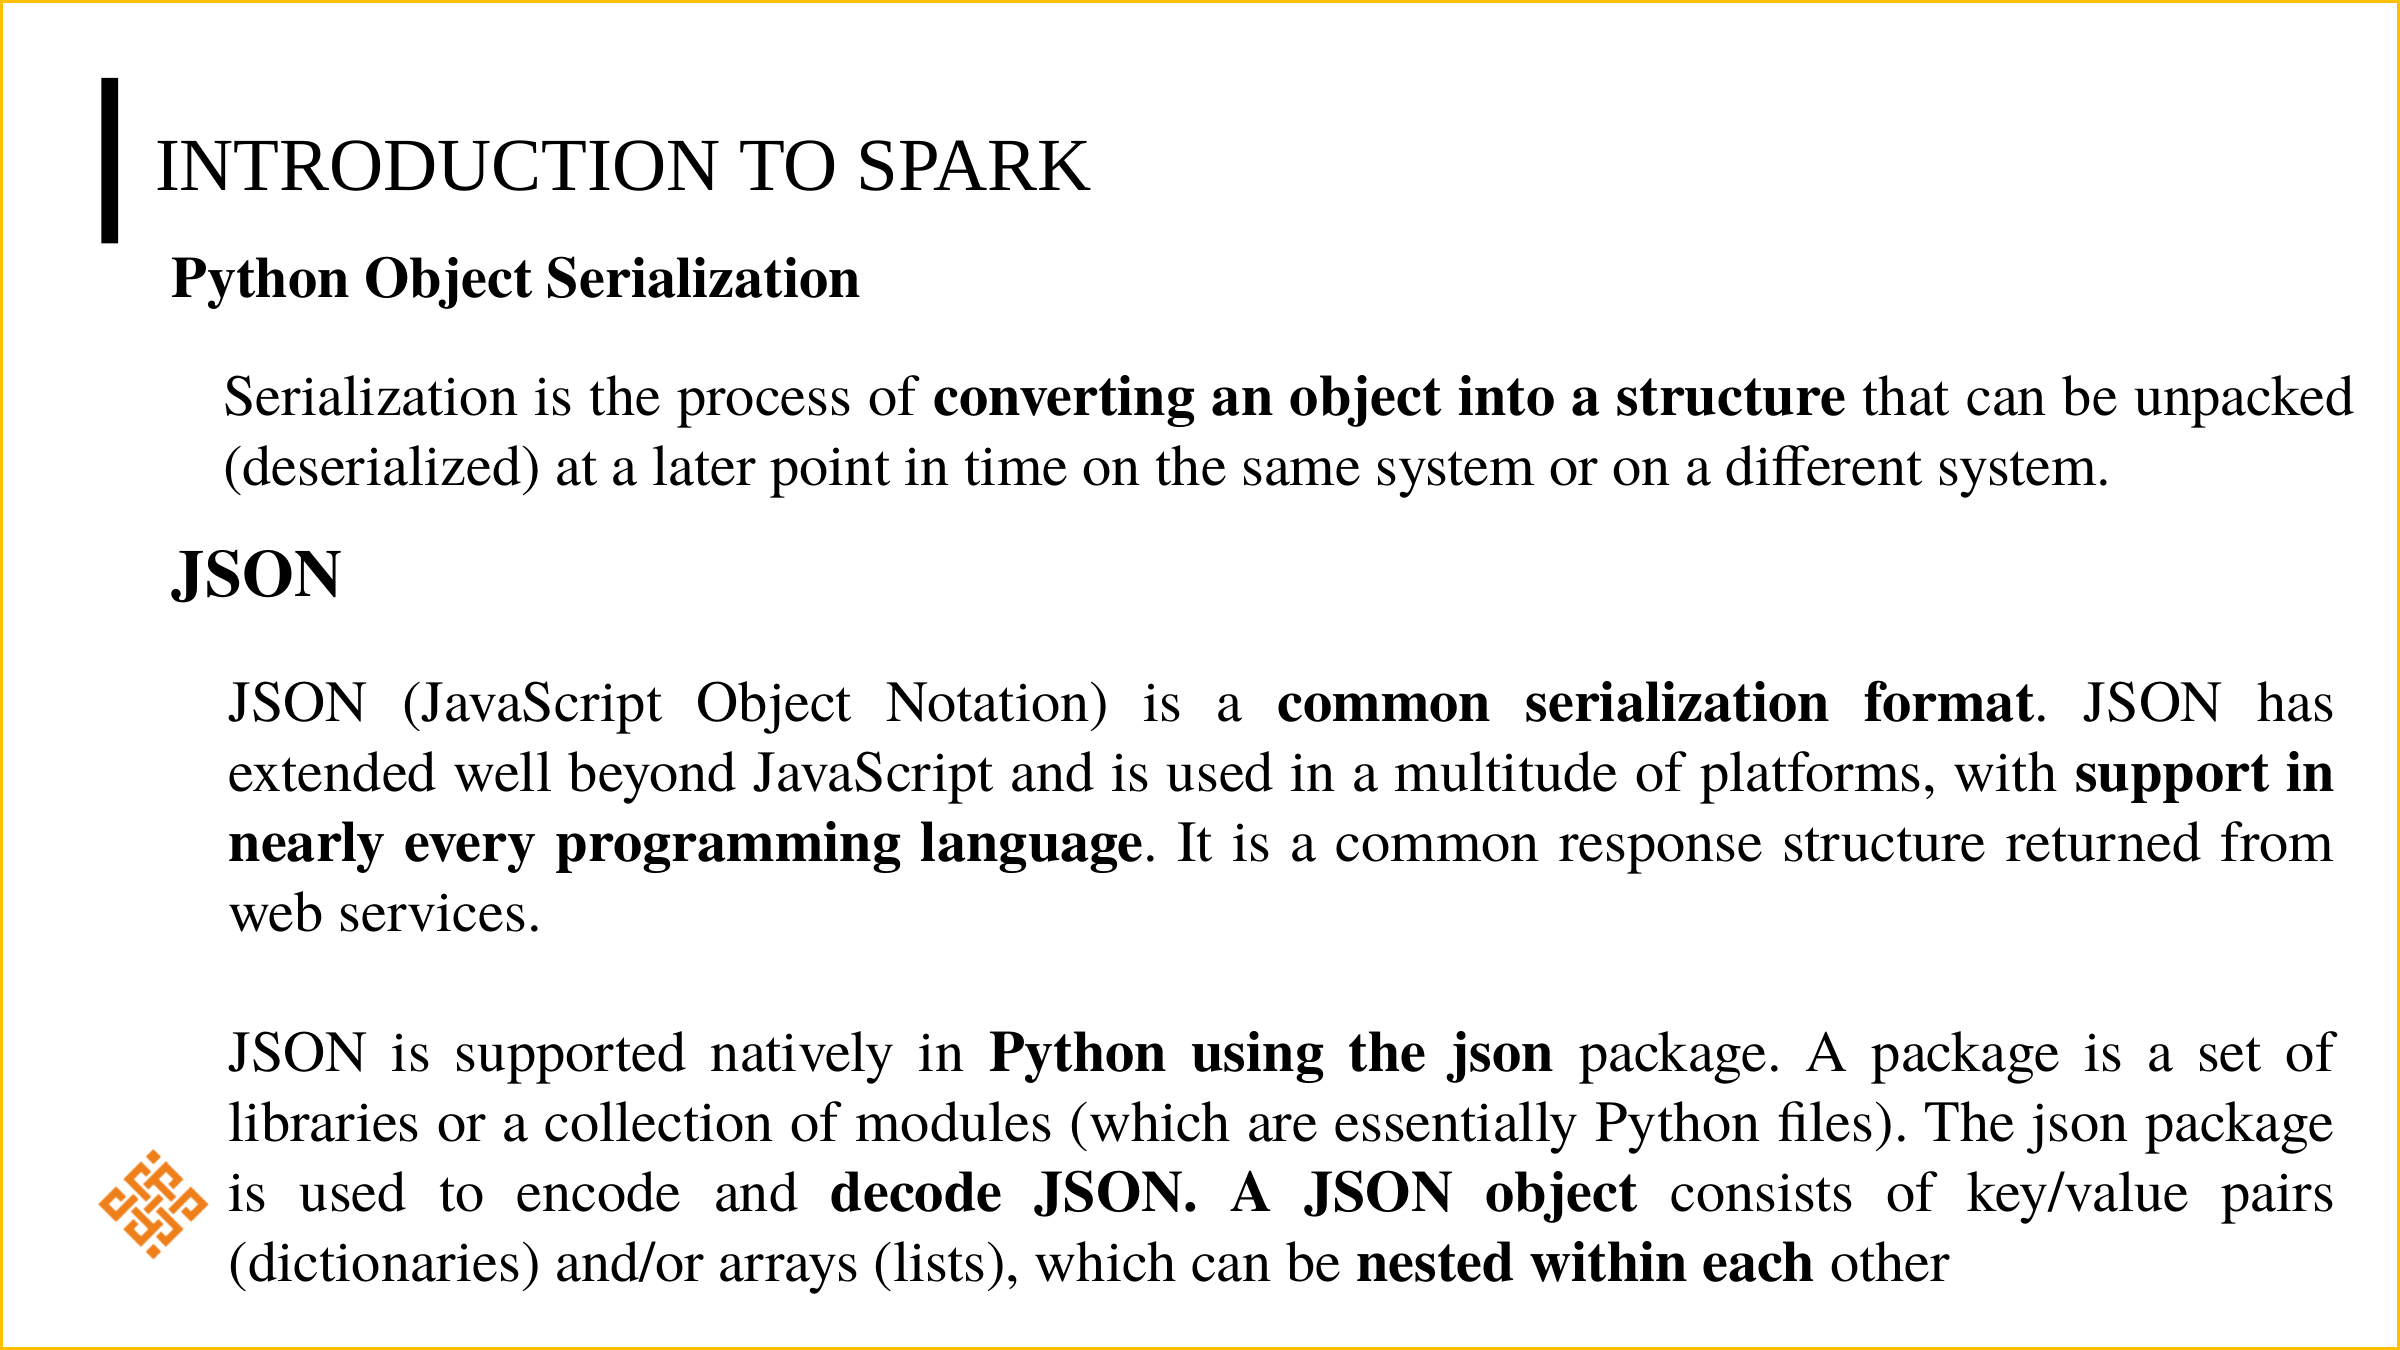

# Introduction to Spark
Python Object Serialization
Serialization is the process of converting an object into a structure that can be unpacked (deserialized) at a later point in time on the same system or on a different system.
JSON
JSON (JavaScript Object Notation) is a common serialization format. JSON has extended well beyond JavaScript and is used in a multitude of platforms, with support in nearly every programming language. It is a common response structure returned from web services.

JSON is supported natively in Python using the json package. A package is a set of libraries or a collection of modules (which are essentially Python files). The json package is used to encode and decode JSON. A JSON object consists of key/value pairs (dictionaries) and/or arrays (lists), which can be nested within each other